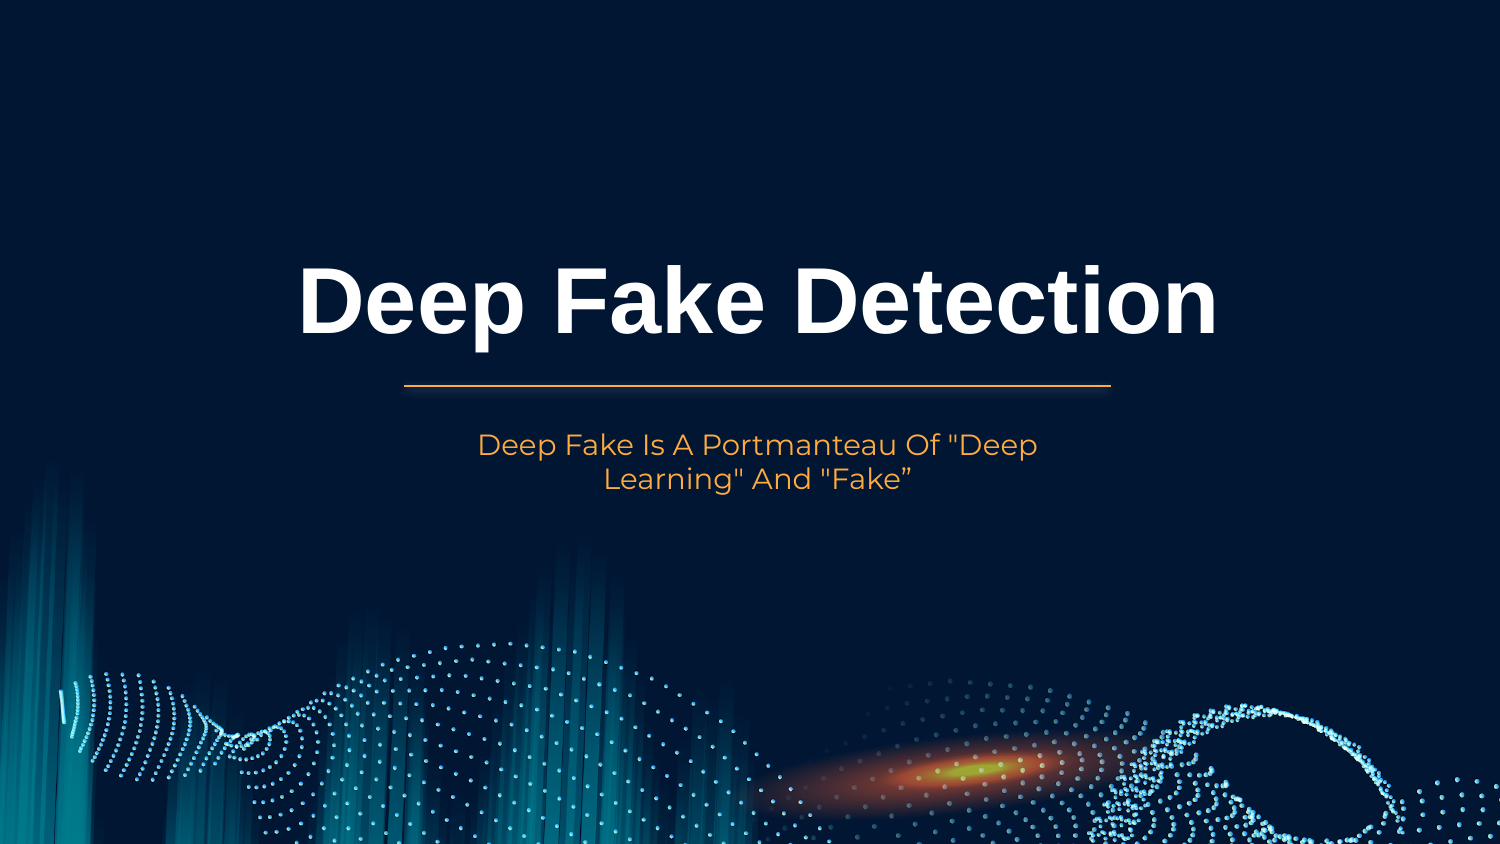

# Deep Fake Detection
Deep Fake Is A Portmanteau Of "Deep Learning" And "Fake”